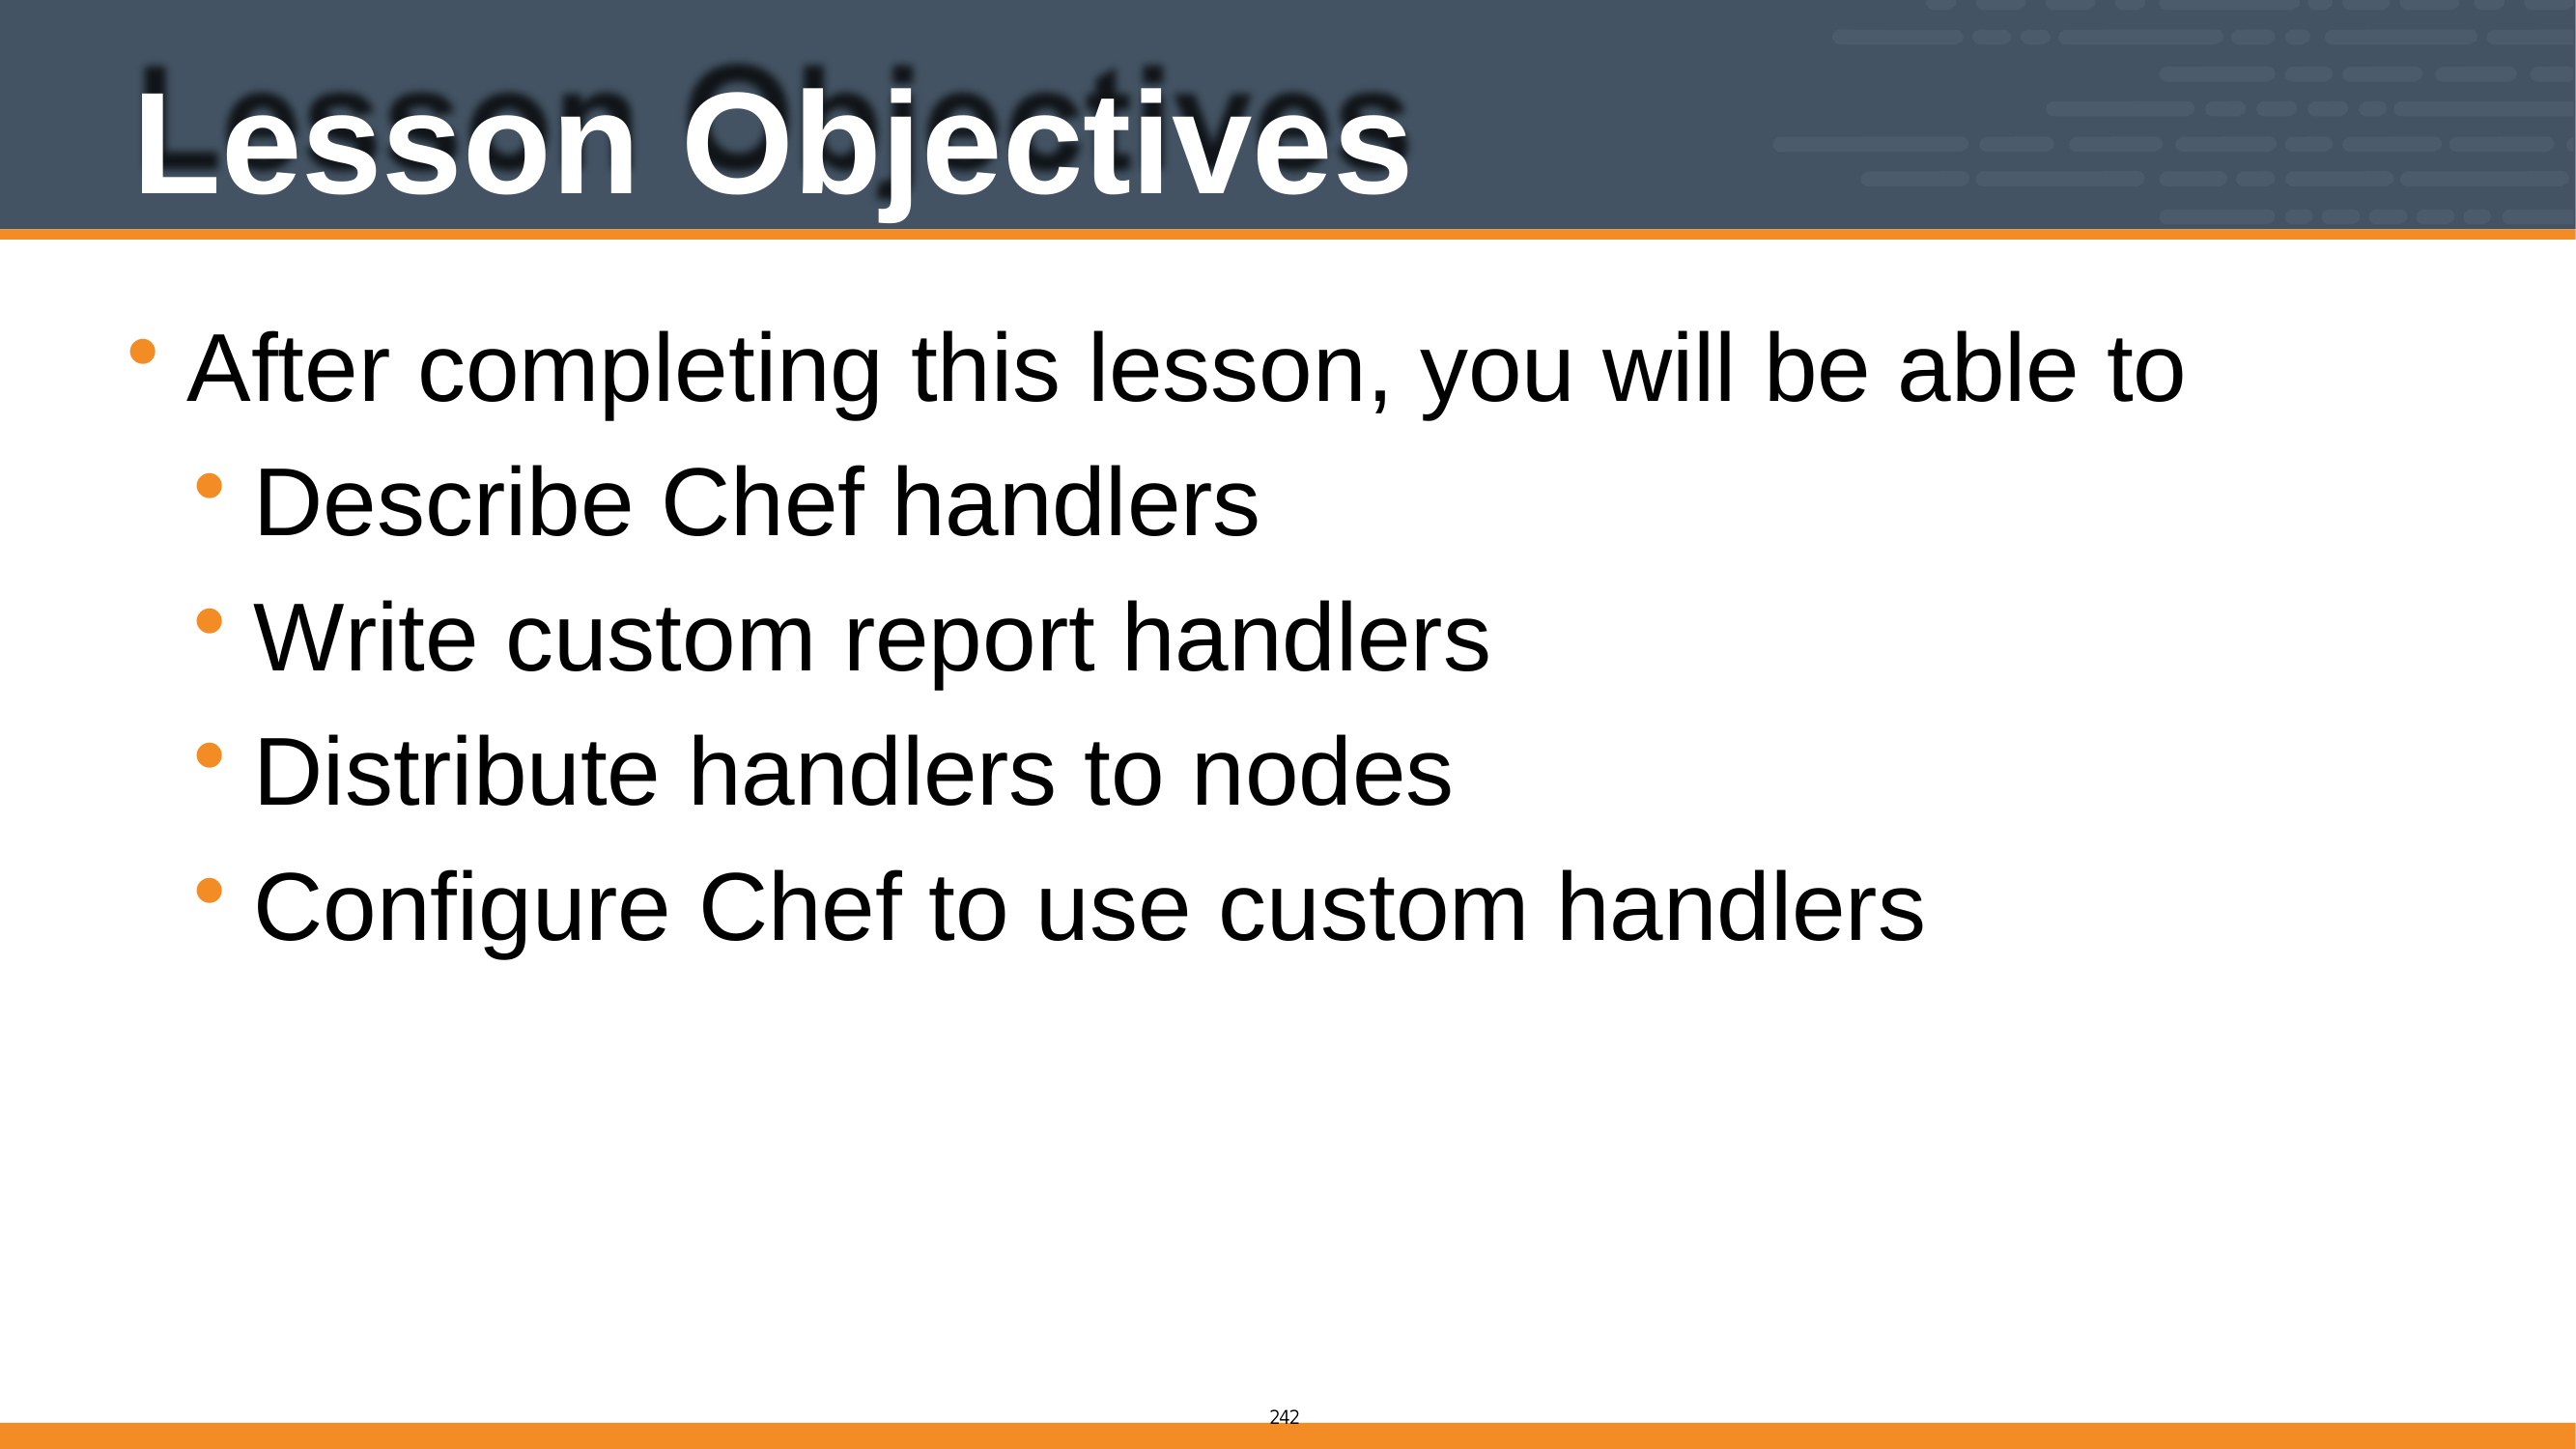

# Lesson Objectives

After completing this lesson, you will be able to
Describe Chef handlers
Write custom report handlers
Distribute handlers to nodes
Configure Chef to use custom handlers
242